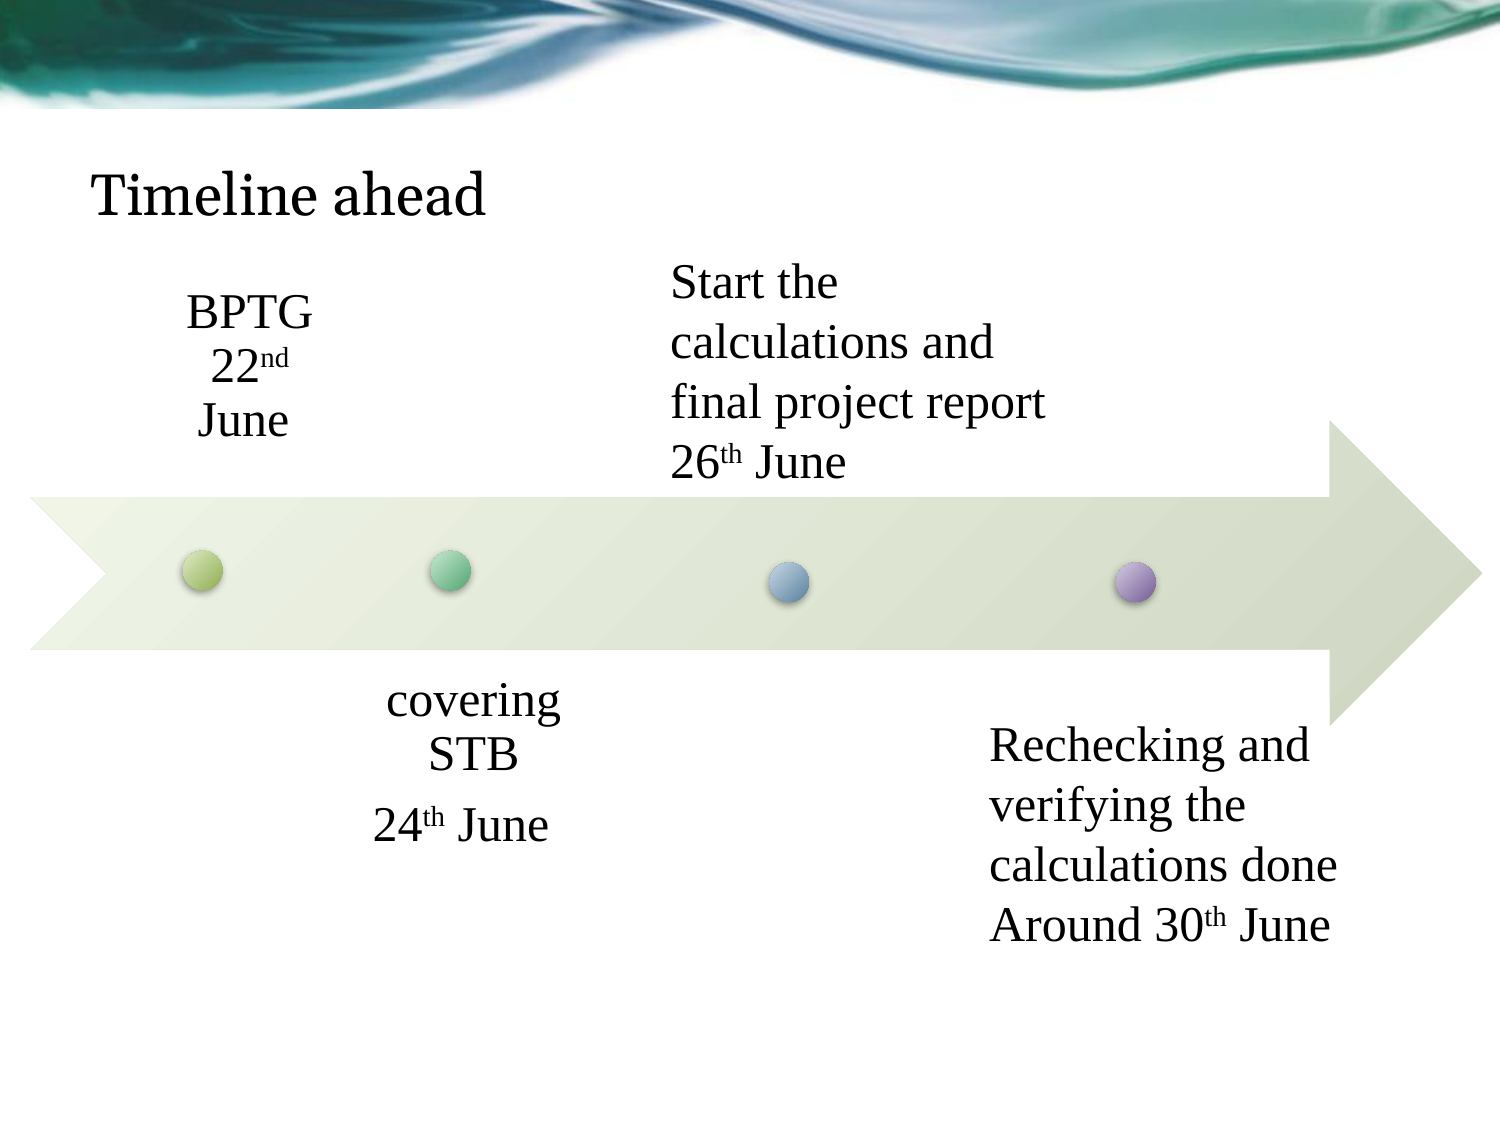

# Timeline ahead
BPTG 22nd June
covering STB
24th June

Start the calculations and final project report
26th June
Rechecking and verifying the calculations done
Around 30th June